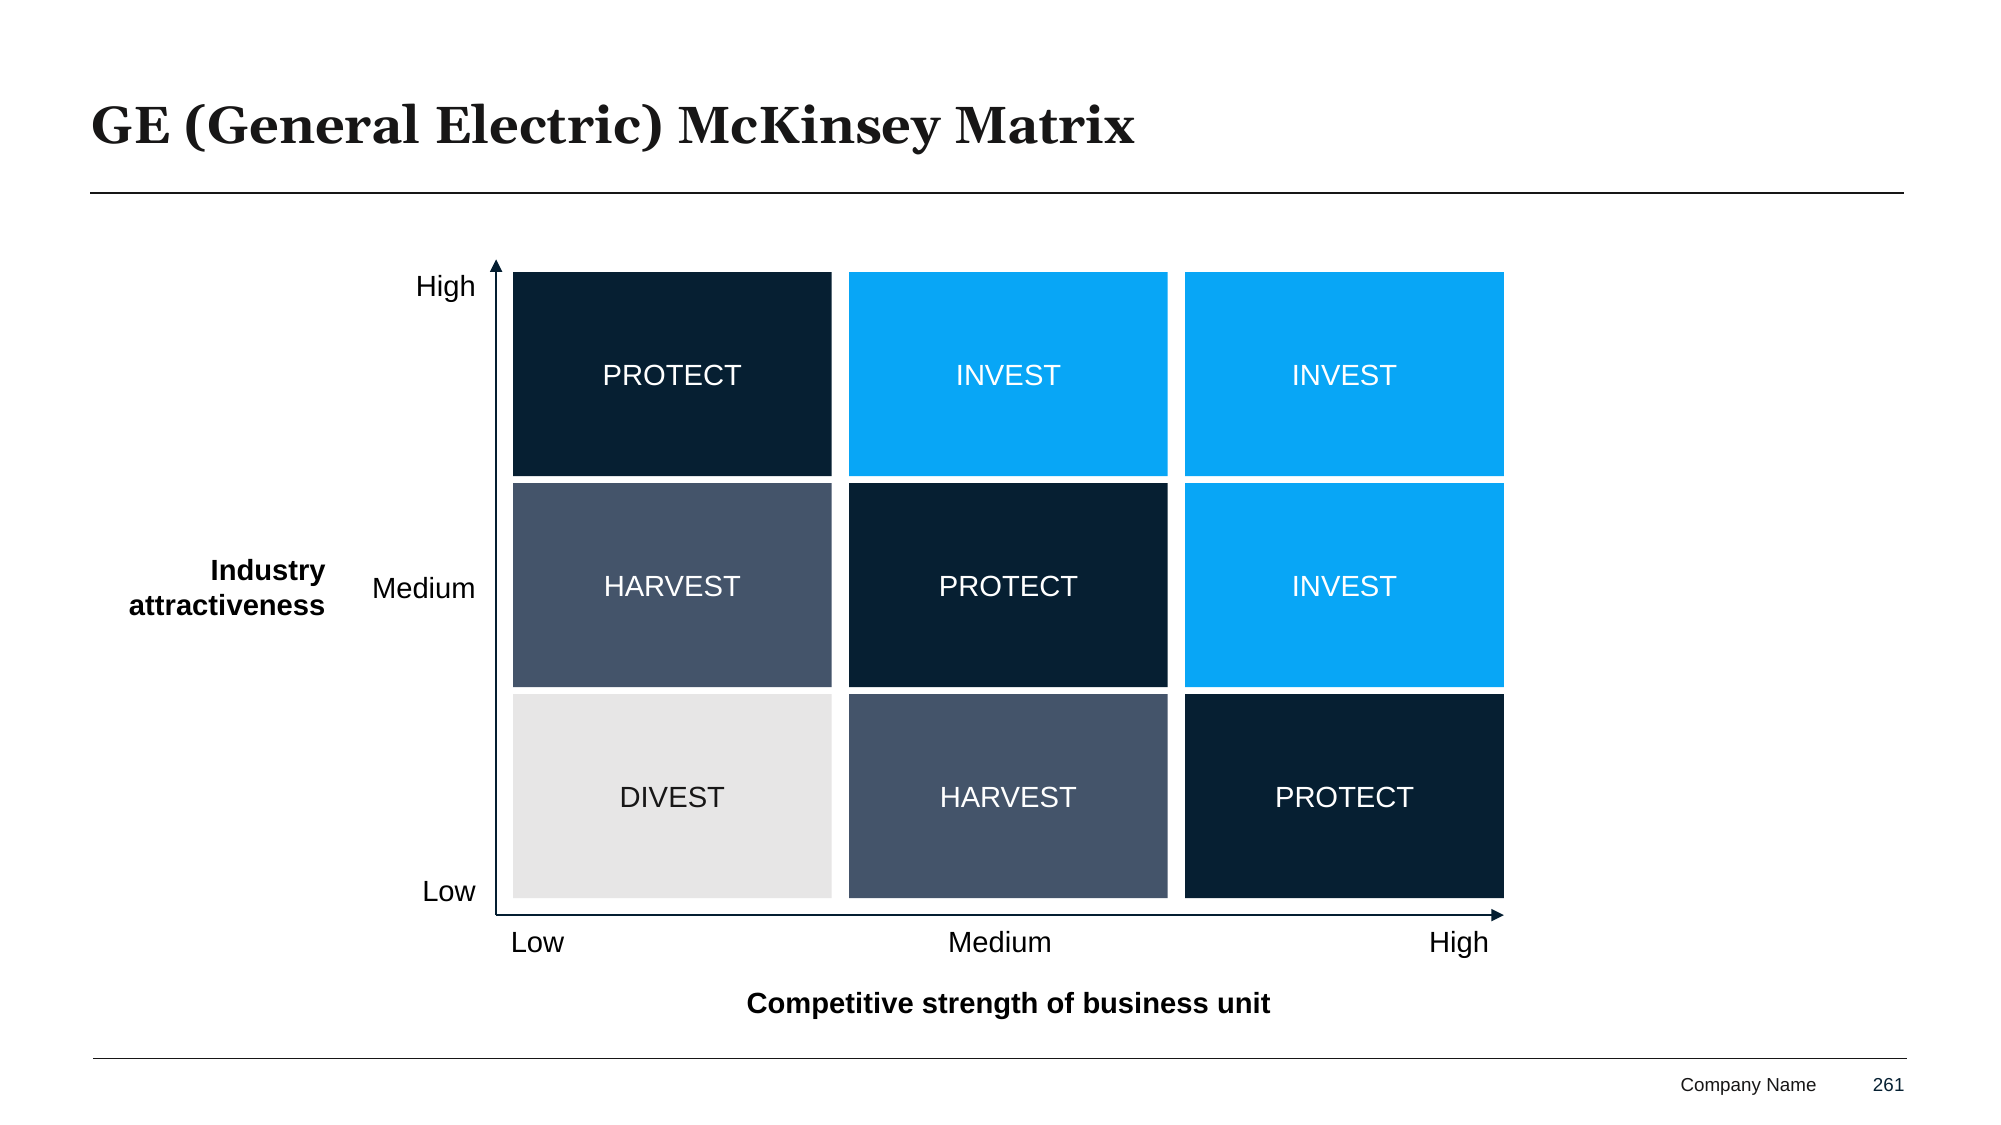

# GE (General Electric) McKinsey Matrix
High
PROTECT
INVEST
INVEST
HARVEST
PROTECT
INVEST
Industry attractiveness
Medium
DIVEST
HARVEST
PROTECT
Low
Low
Medium
High
Competitive strength of business unit
261